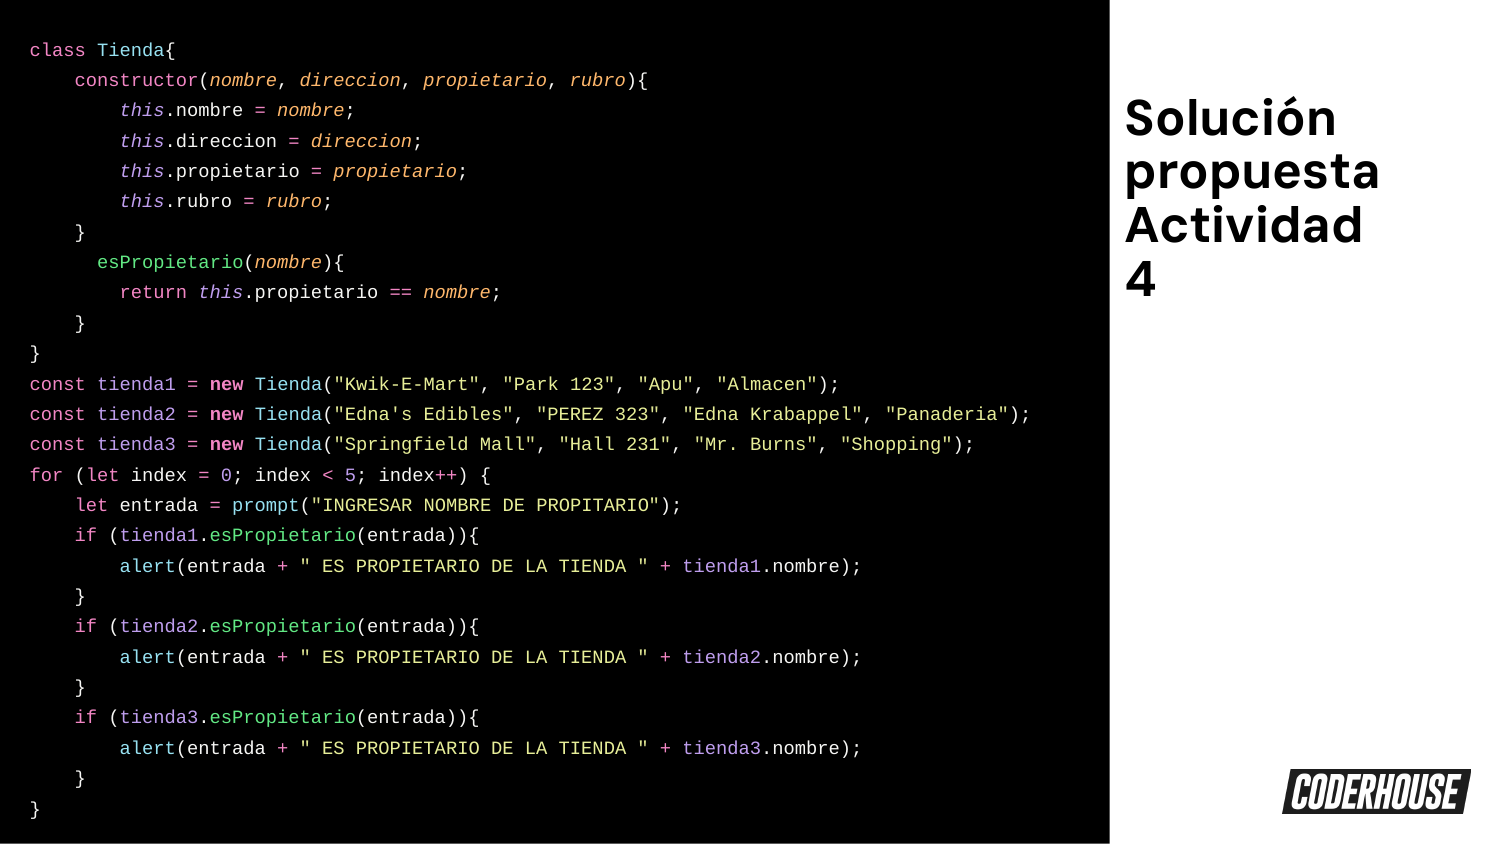

class Tienda{
    constructor(nombre, direccion, propietario, rubro){
        this.nombre = nombre;
        this.direccion = direccion;
        this.propietario = propietario;
        this.rubro = rubro;
    }
      esPropietario(nombre){
        return this.propietario == nombre;
    }
}
const tienda1 = new Tienda("Kwik-E-Mart", "Park 123", "Apu", "Almacen");
const tienda2 = new Tienda("Edna's Edibles", "PEREZ 323", "Edna Krabappel", "Panaderia");
const tienda3 = new Tienda("Springfield Mall", "Hall 231", "Mr. Burns", "Shopping");
for (let index = 0; index < 5; index++) {
    let entrada = prompt("INGRESAR NOMBRE DE PROPITARIO");
    if (tienda1.esPropietario(entrada)){
        alert(entrada + " ES PROPIETARIO DE LA TIENDA " + tienda1.nombre);
    }
    if (tienda2.esPropietario(entrada)){
        alert(entrada + " ES PROPIETARIO DE LA TIENDA " + tienda2.nombre);
    }
    if (tienda3.esPropietario(entrada)){
        alert(entrada + " ES PROPIETARIO DE LA TIENDA " + tienda3.nombre);
    }
}

Solución propuesta Actividad 4